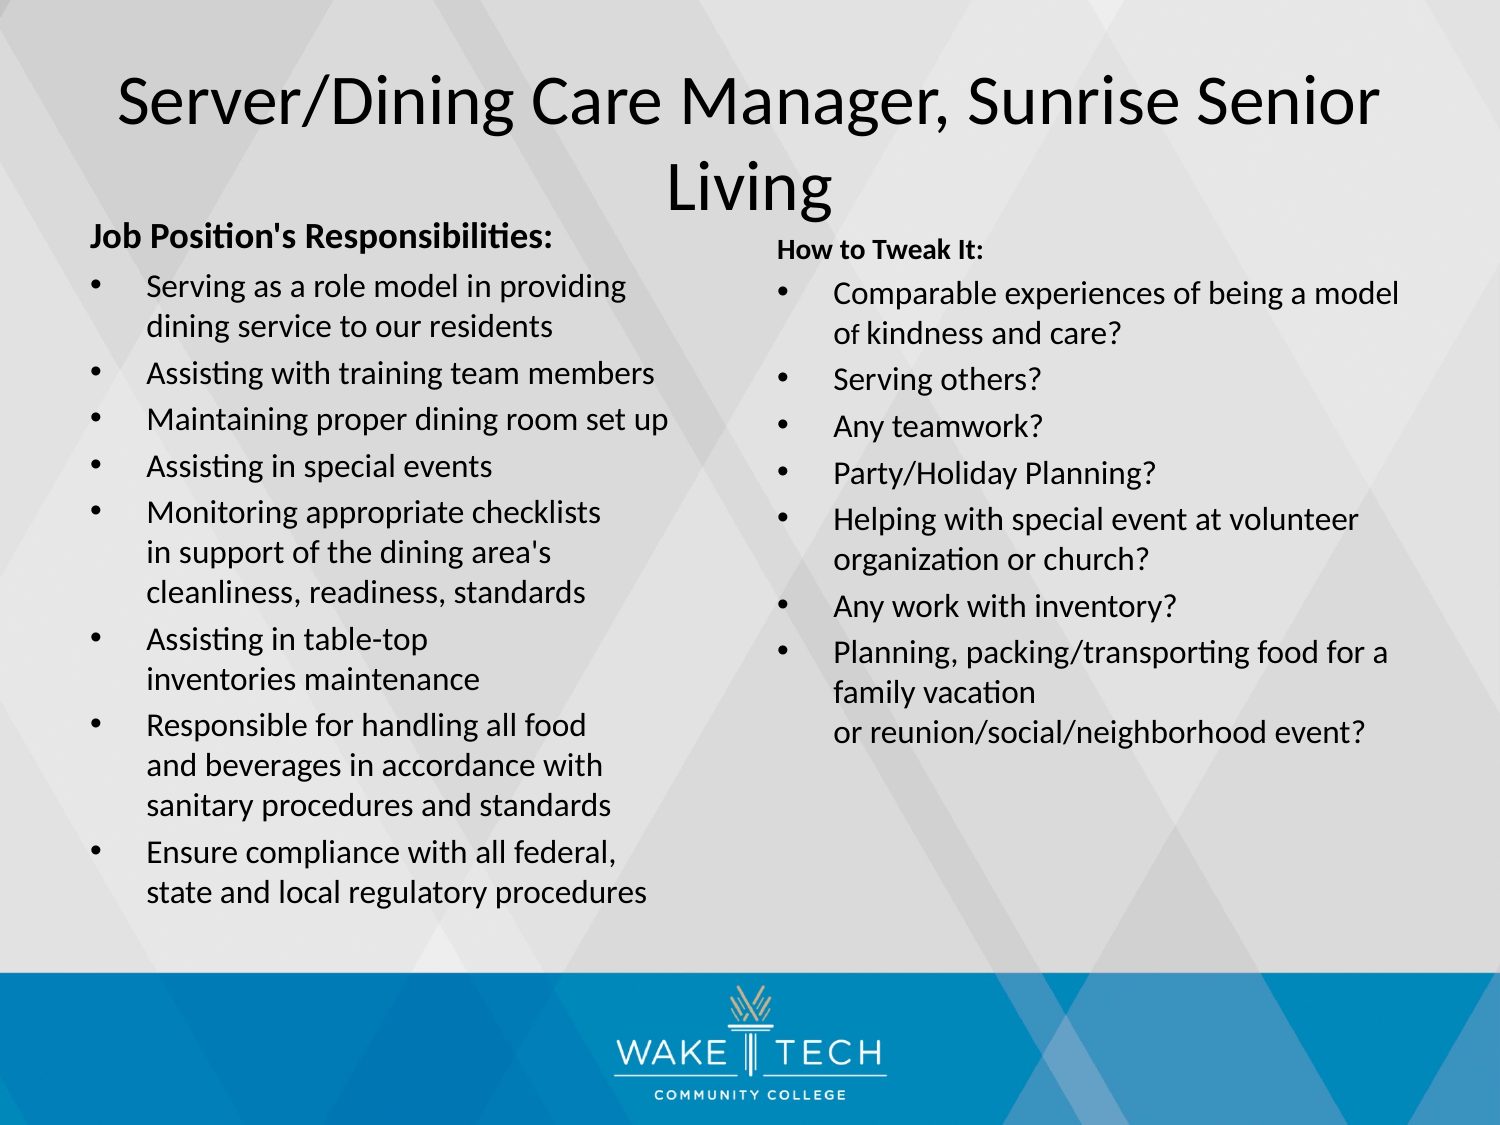

# Server/Dining Care Manager, Sunrise Senior Living
Job Position's Responsibilities:
How to Tweak It:
Serving as a role model in providing dining service to our residents
Assisting with training team members
Maintaining proper dining room set up
Assisting in special events
Monitoring appropriate checklists in support of the dining area's  cleanliness, readiness, standards
Assisting in table-top inventories maintenance
Responsible for handling all food and beverages in accordance with sanitary procedures and standards
Ensure compliance with all federal, state and local regulatory procedures
Comparable experiences of being a model of kindness and care?
Serving others?
Any teamwork?
Party/Holiday Planning?
Helping with special event at volunteer organization or church?
Any work with inventory?
Planning, packing/transporting food for a family vacation or reunion/social/neighborhood event?